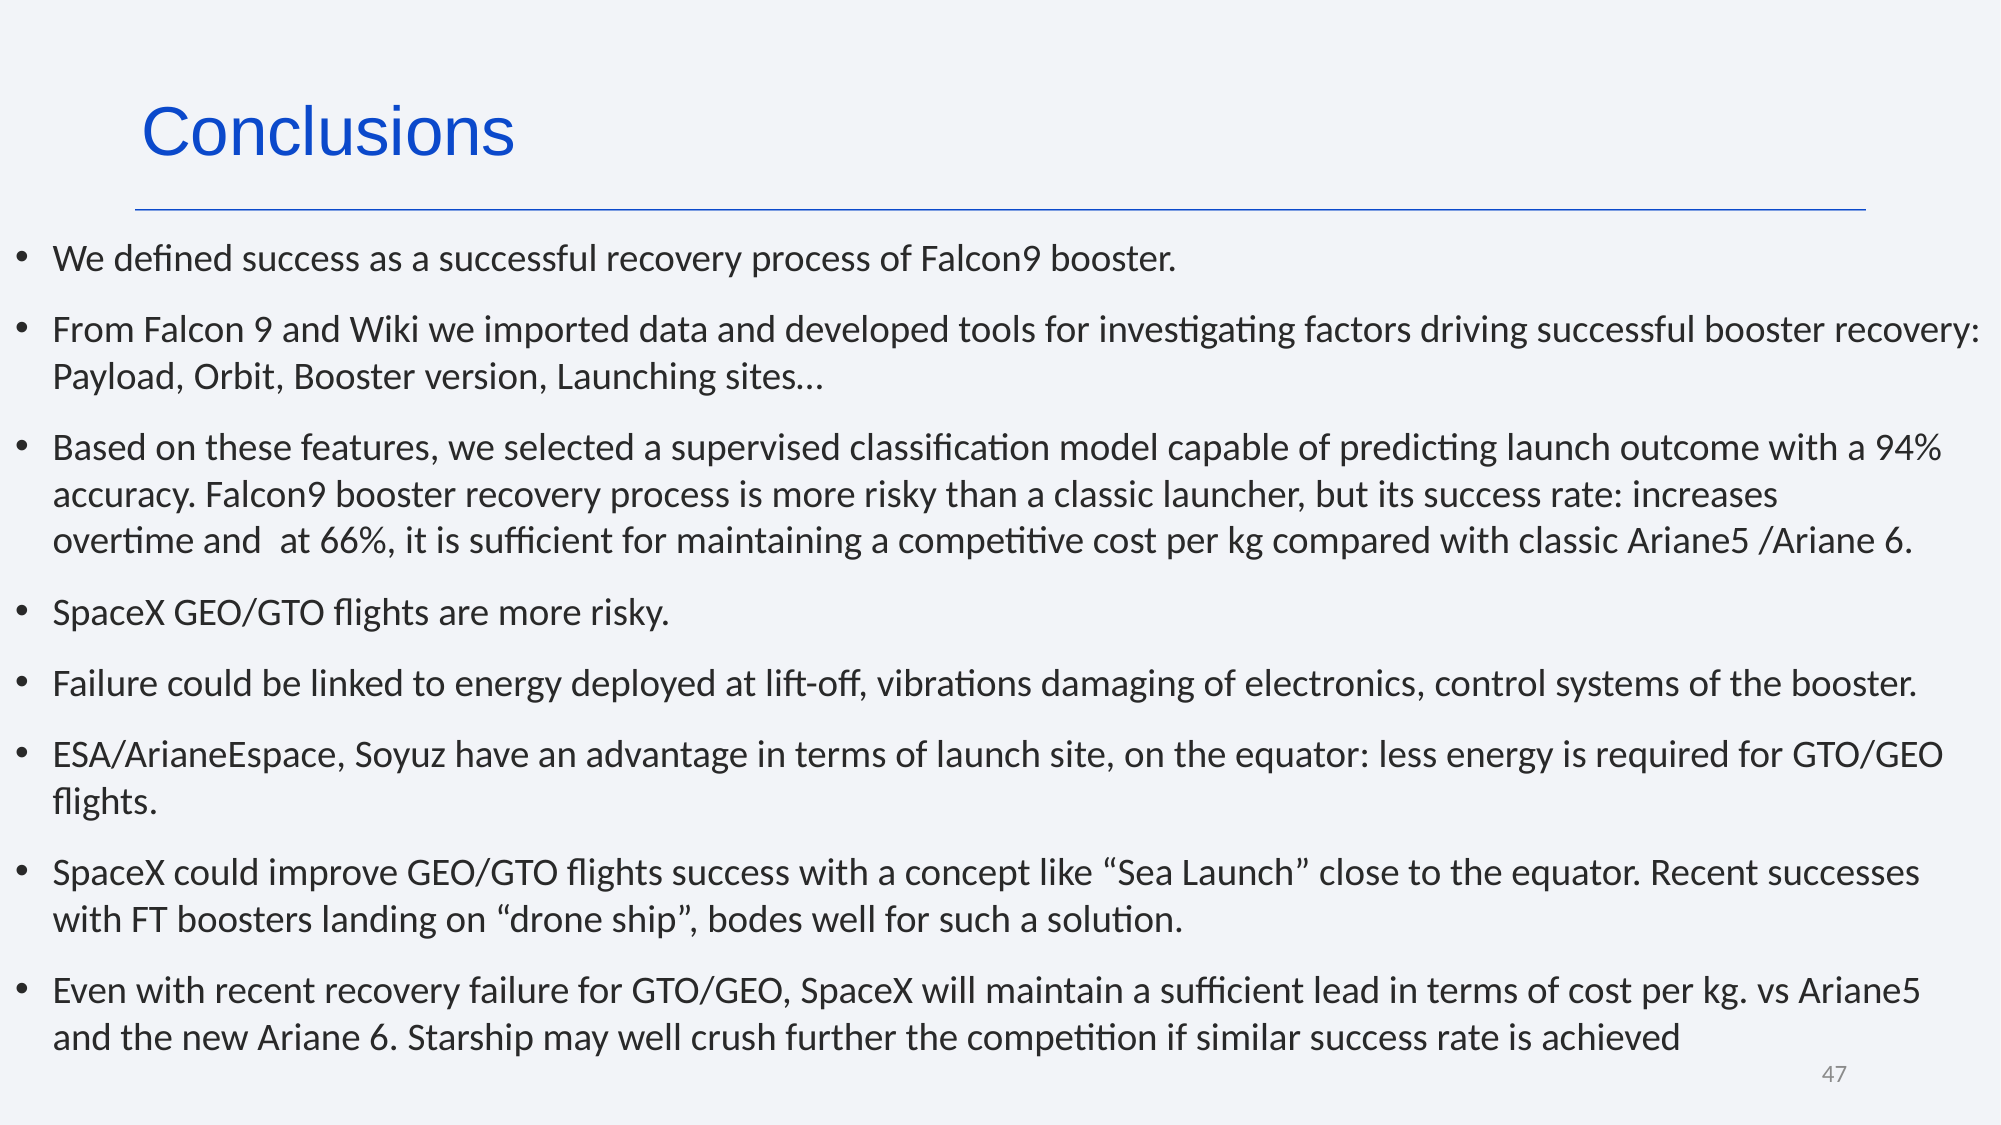

Conclusions
We defined success as a successful recovery process of Falcon9 booster.
From Falcon 9 and Wiki we imported data and developed tools for investigating factors driving successful booster recovery: Payload, Orbit, Booster version, Launching sites…
Based on these features, we selected a supervised classification model capable of predicting launch outcome with a 94% accuracy. Falcon9 booster recovery process is more risky than a classic launcher, but its success rate: increases overtime and  at 66%, it is sufficient for maintaining a competitive cost per kg compared with classic Ariane5 /Ariane 6.
SpaceX GEO/GTO flights are more risky.
Failure could be linked to energy deployed at lift-off, vibrations damaging of electronics, control systems of the booster.
ESA/ArianeEspace, Soyuz have an advantage in terms of launch site, on the equator: less energy is required for GTO/GEO flights.
SpaceX could improve GEO/GTO flights success with a concept like “Sea Launch” close to the equator. Recent successes with FT boosters landing on “drone ship”, bodes well for such a solution.
Even with recent recovery failure for GTO/GEO, SpaceX will maintain a sufficient lead in terms of cost per kg. vs Ariane5 and the new Ariane 6. Starship may well crush further the competition if similar success rate is achieved
47